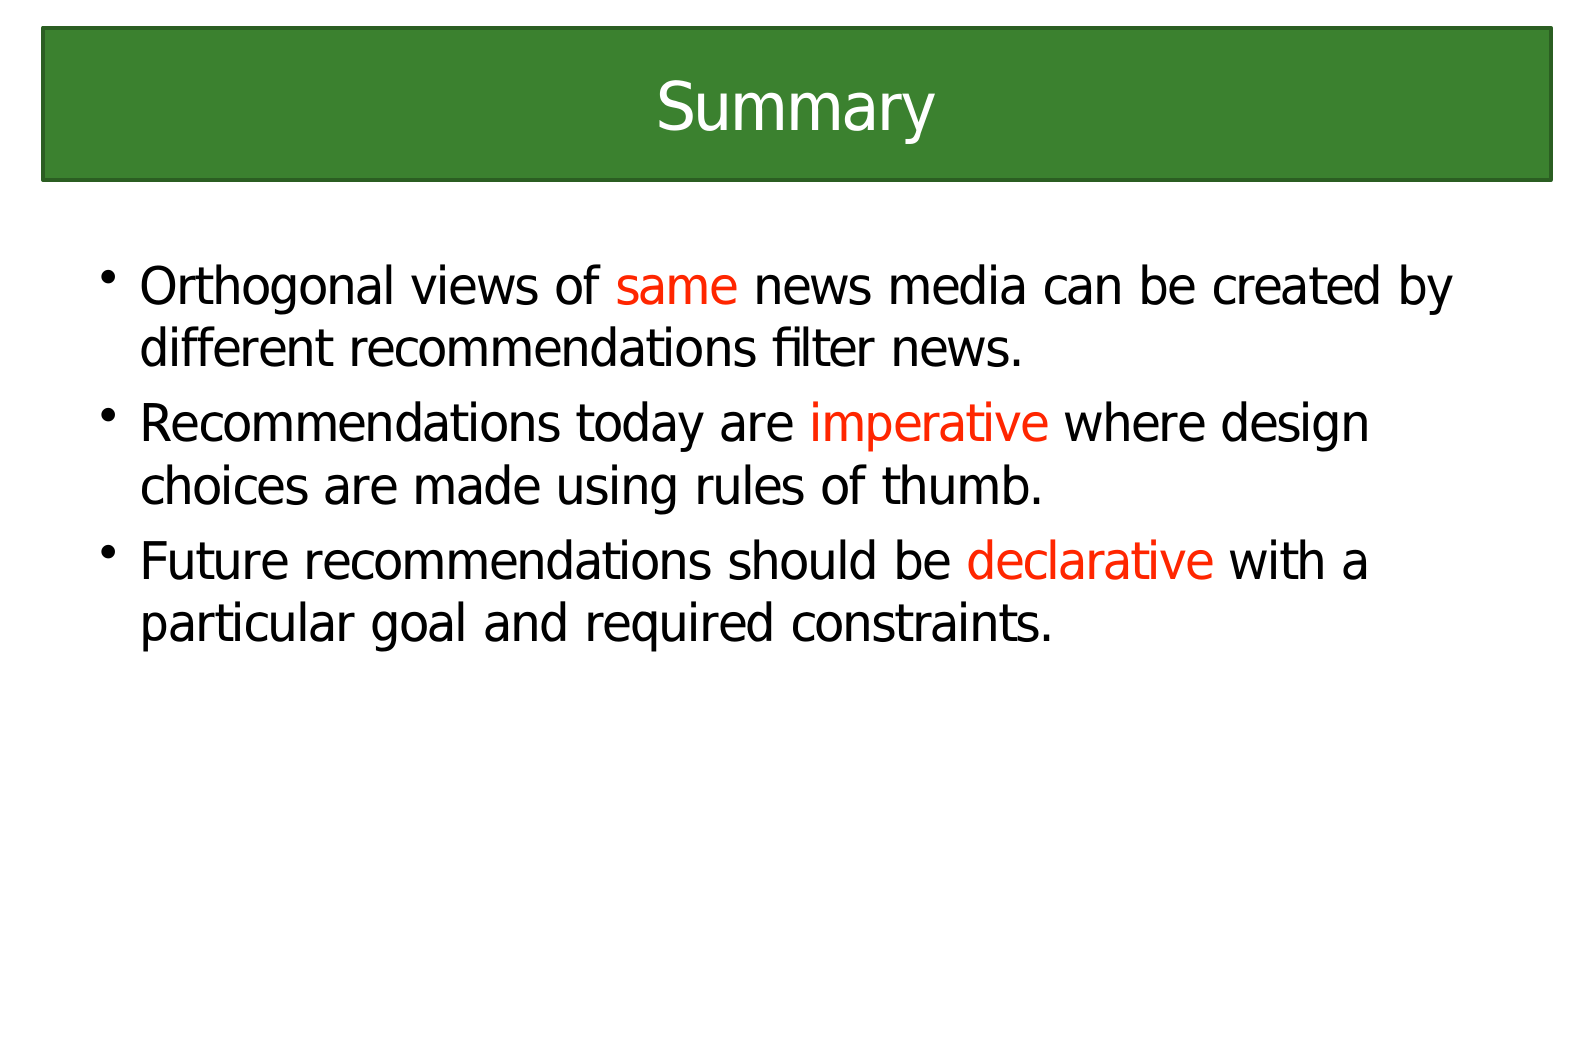

# Summary
Orthogonal views of same news media can be created by different recommendations filter news.
Recommendations today are imperative where design choices are made using rules of thumb.
Future recommendations should be declarative with a particular goal and required constraints.